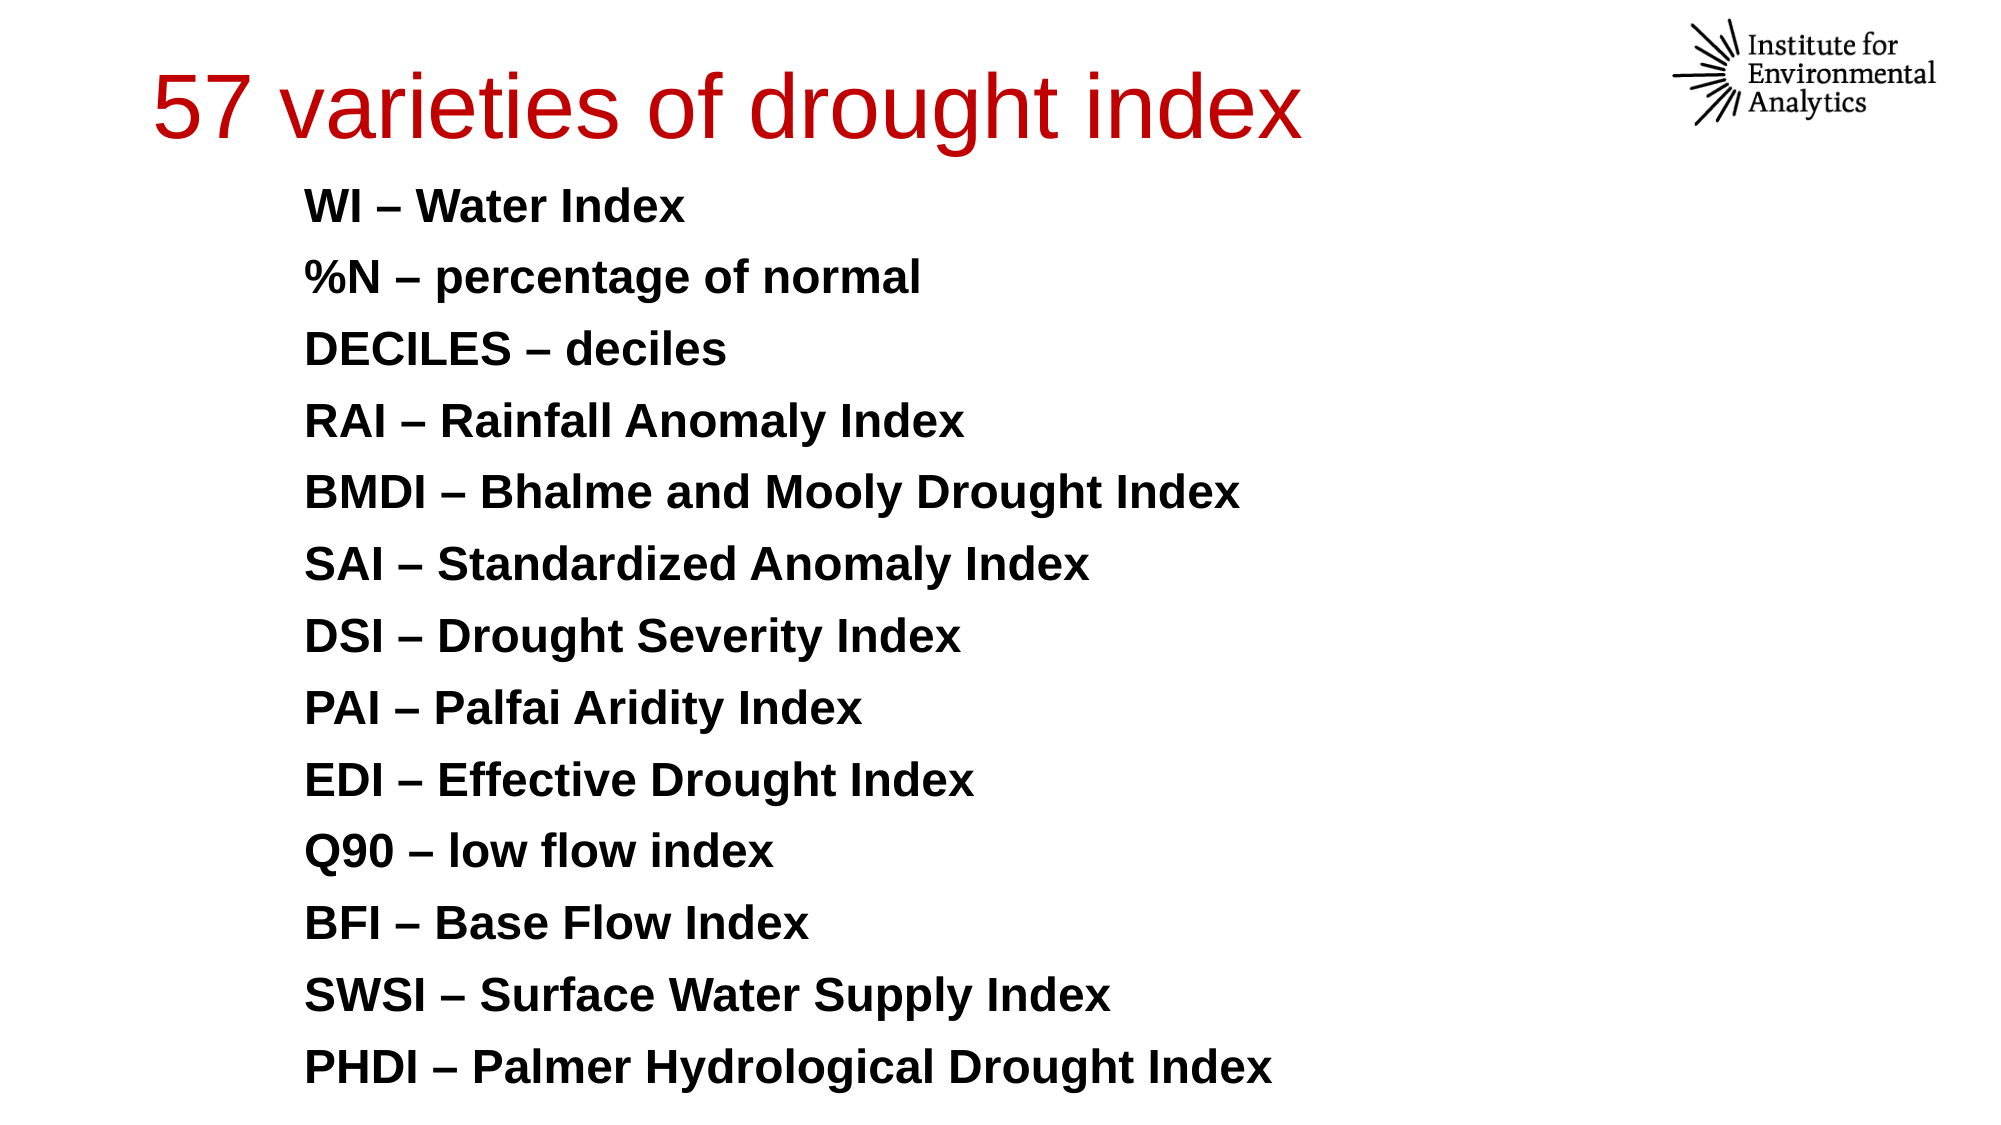

# 57 varieties of drought index
WI – Water Index
%N – percentage of normal
DECILES – deciles
RAI – Rainfall Anomaly Index
BMDI – Bhalme and Mooly Drought Index
SAI – Standardized Anomaly Index
DSI – Drought Severity Index
PAI – Palfai Aridity Index
EDI – Effective Drought Index
Q90 – low flow index
BFI – Base Flow Index
SWSI – Surface Water Supply Index
PHDI – Palmer Hydrological Drought Index